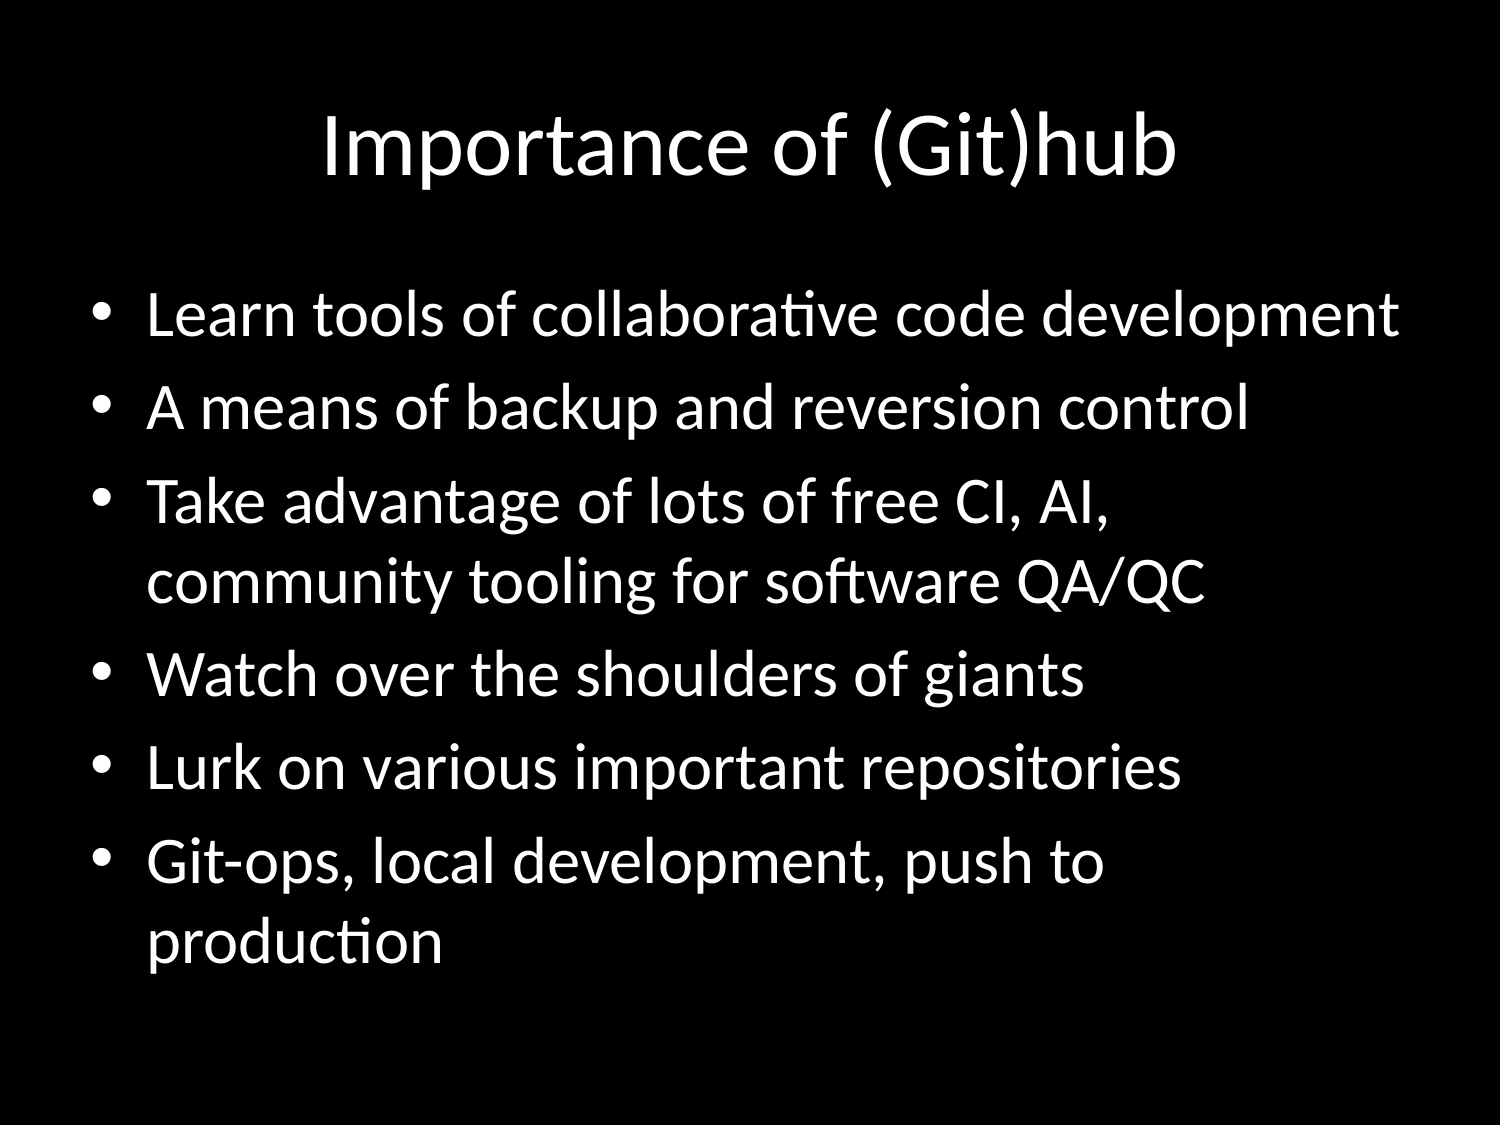

# Importance of (Git)hub
Learn tools of collaborative code development
A means of backup and reversion control
Take advantage of lots of free CI, AI, community tooling for software QA/QC
Watch over the shoulders of giants
Lurk on various important repositories
Git-ops, local development, push to production